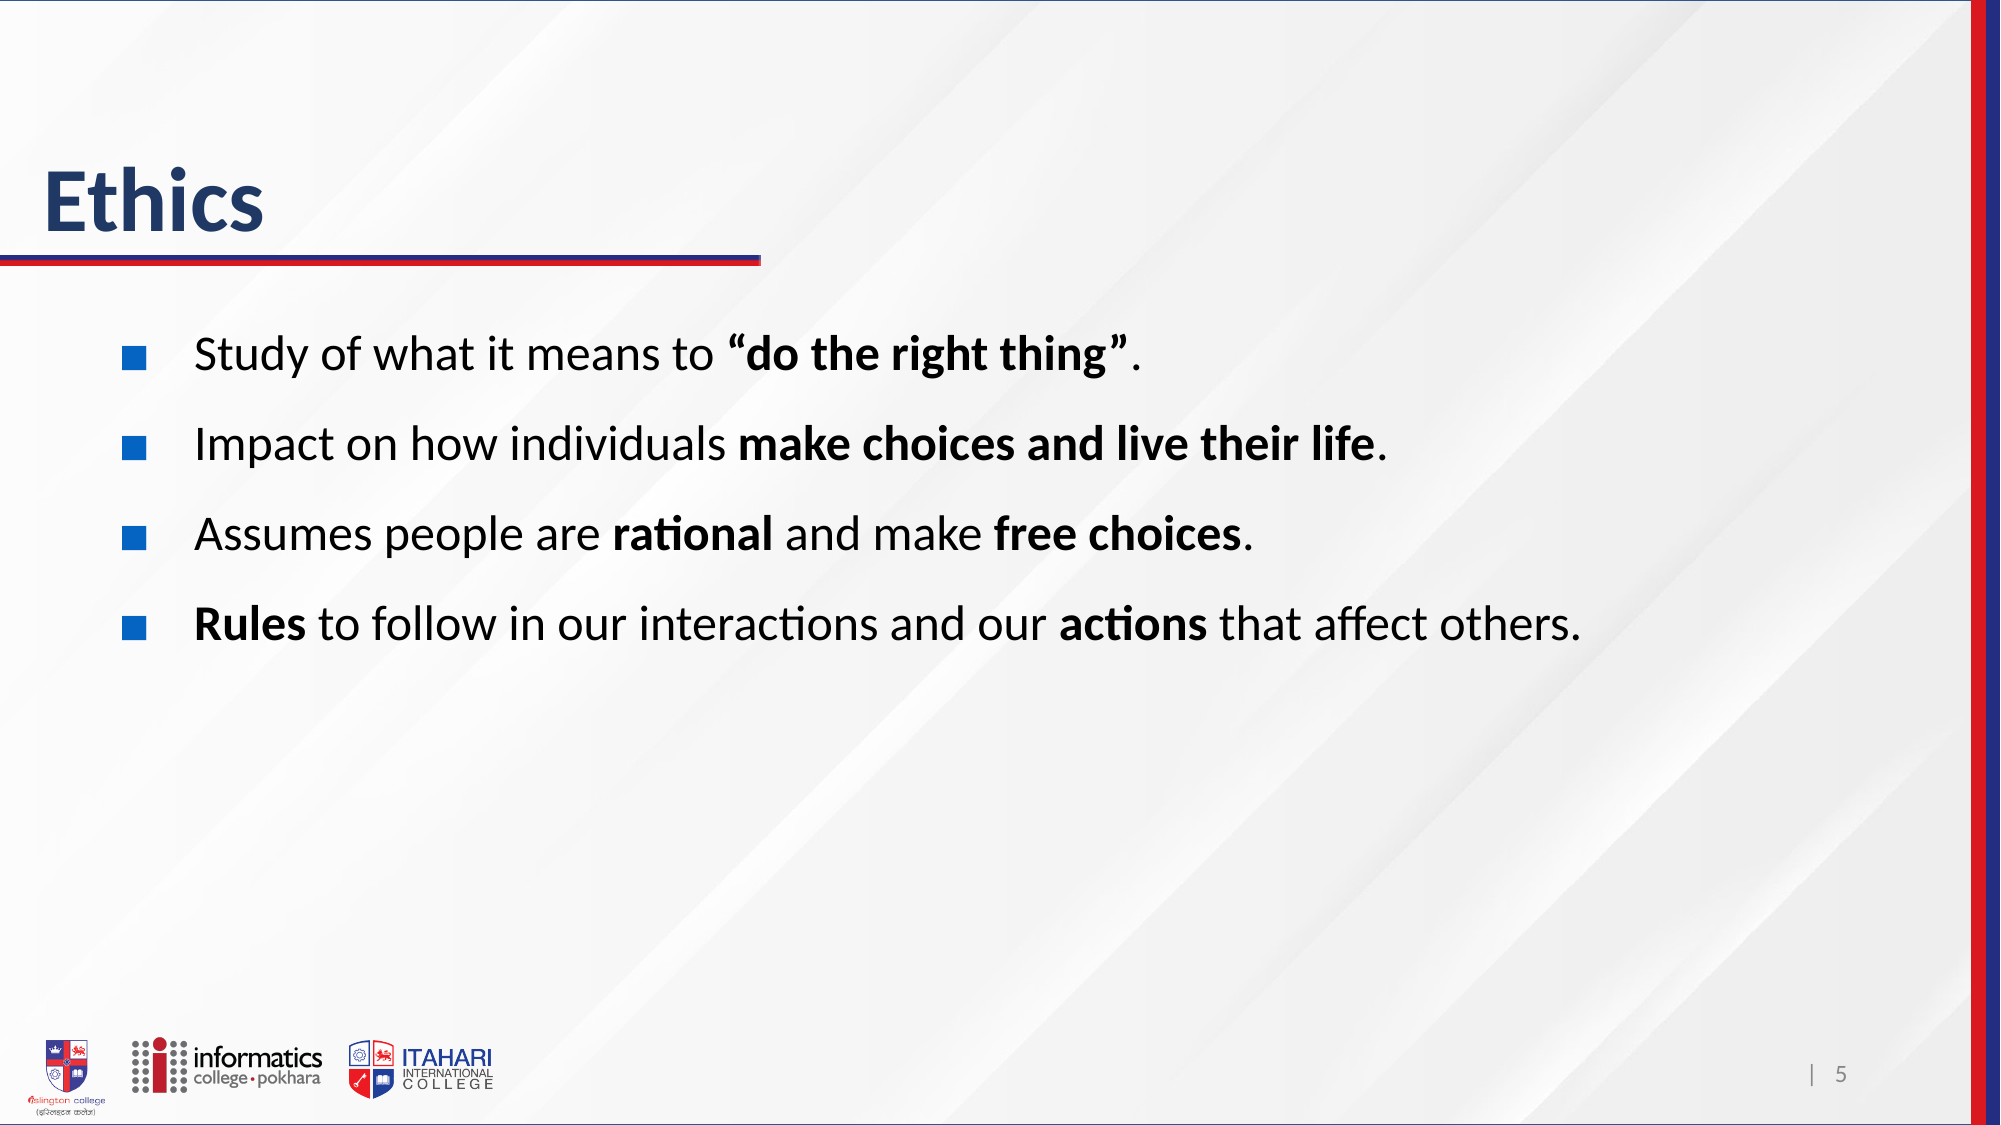

# Ethics
Study of what it means to “do the right thing”.
Impact on how individuals make choices and live their life.
Assumes people are rational and make free choices.
Rules to follow in our interactions and our actions that affect others.

|   5